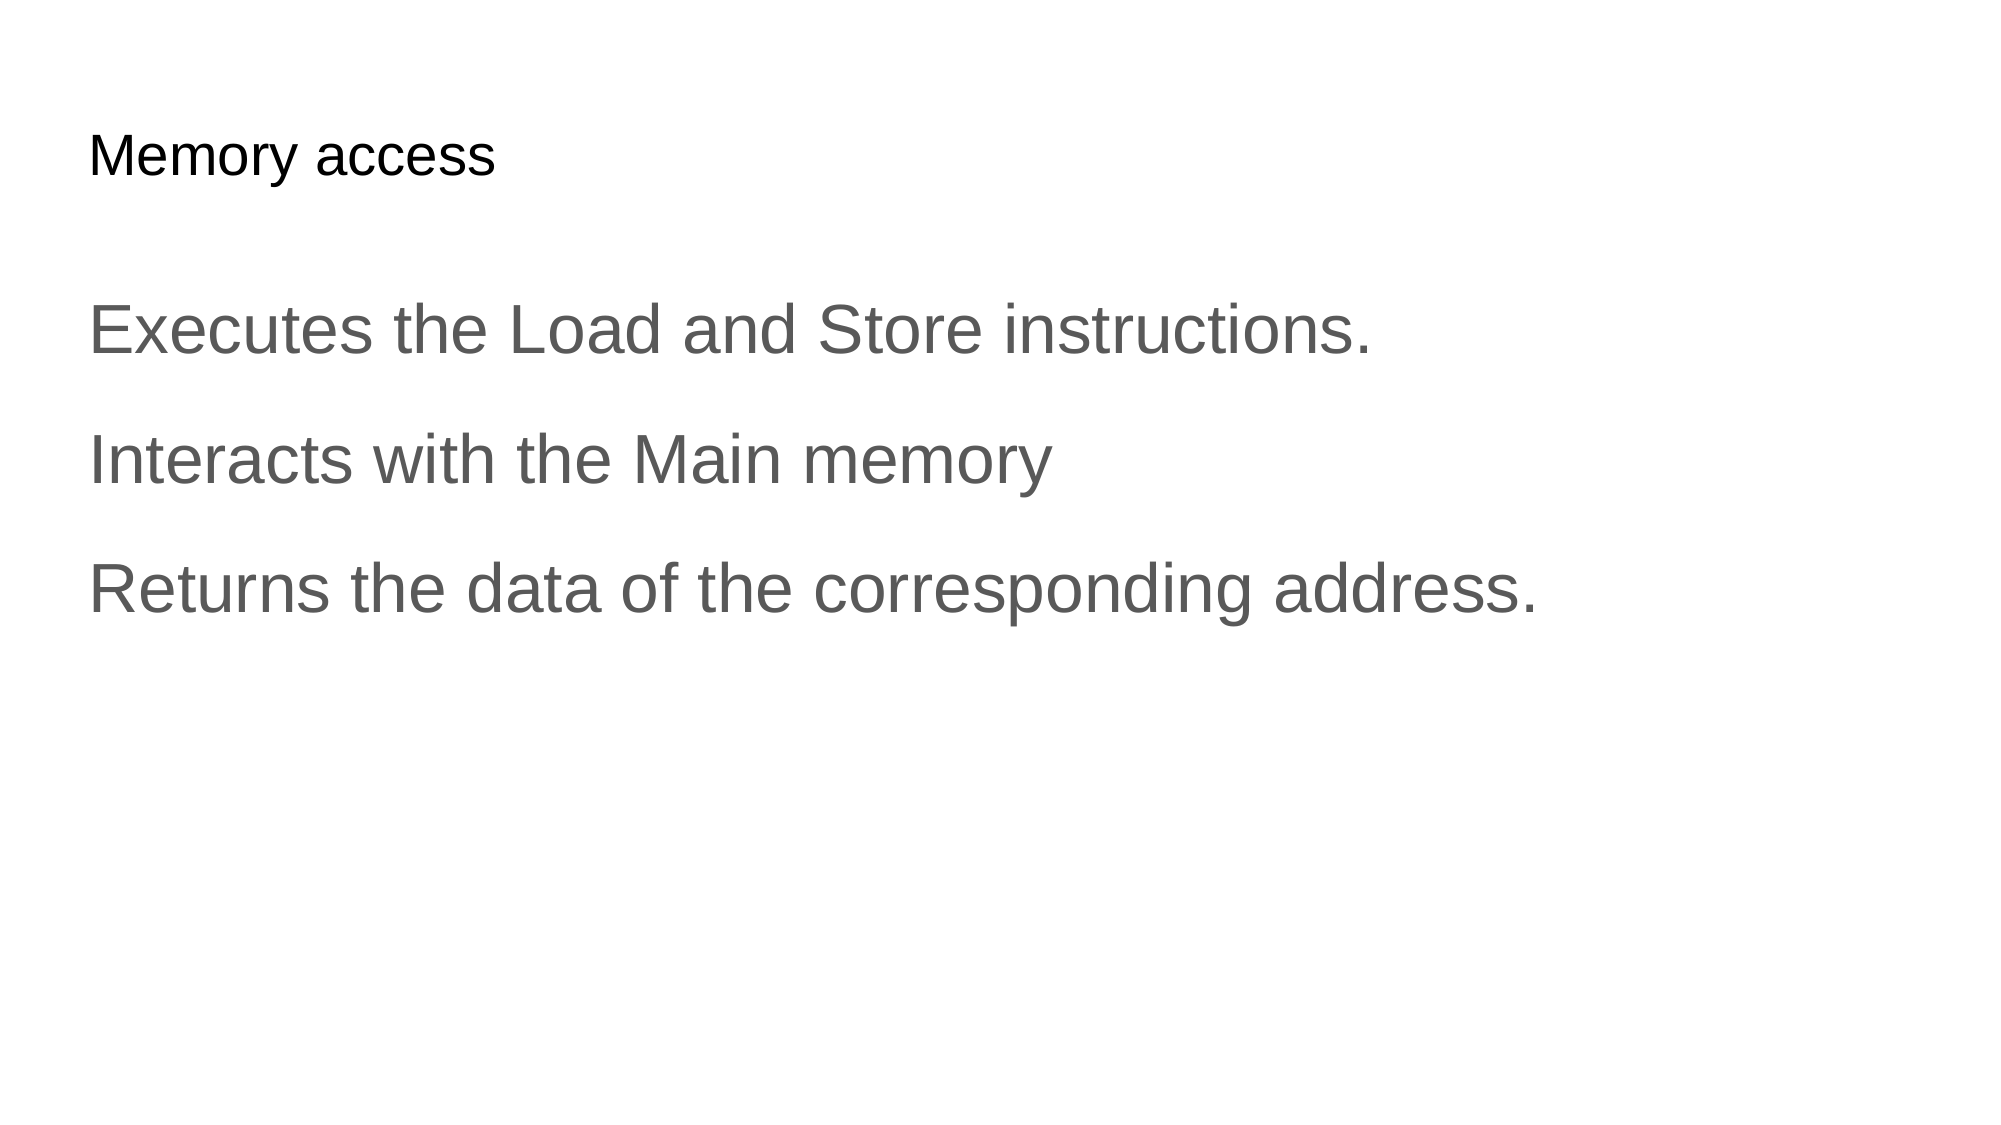

# Memory access
Executes the Load and Store instructions.
Interacts with the Main memory
Returns the data of the corresponding address.